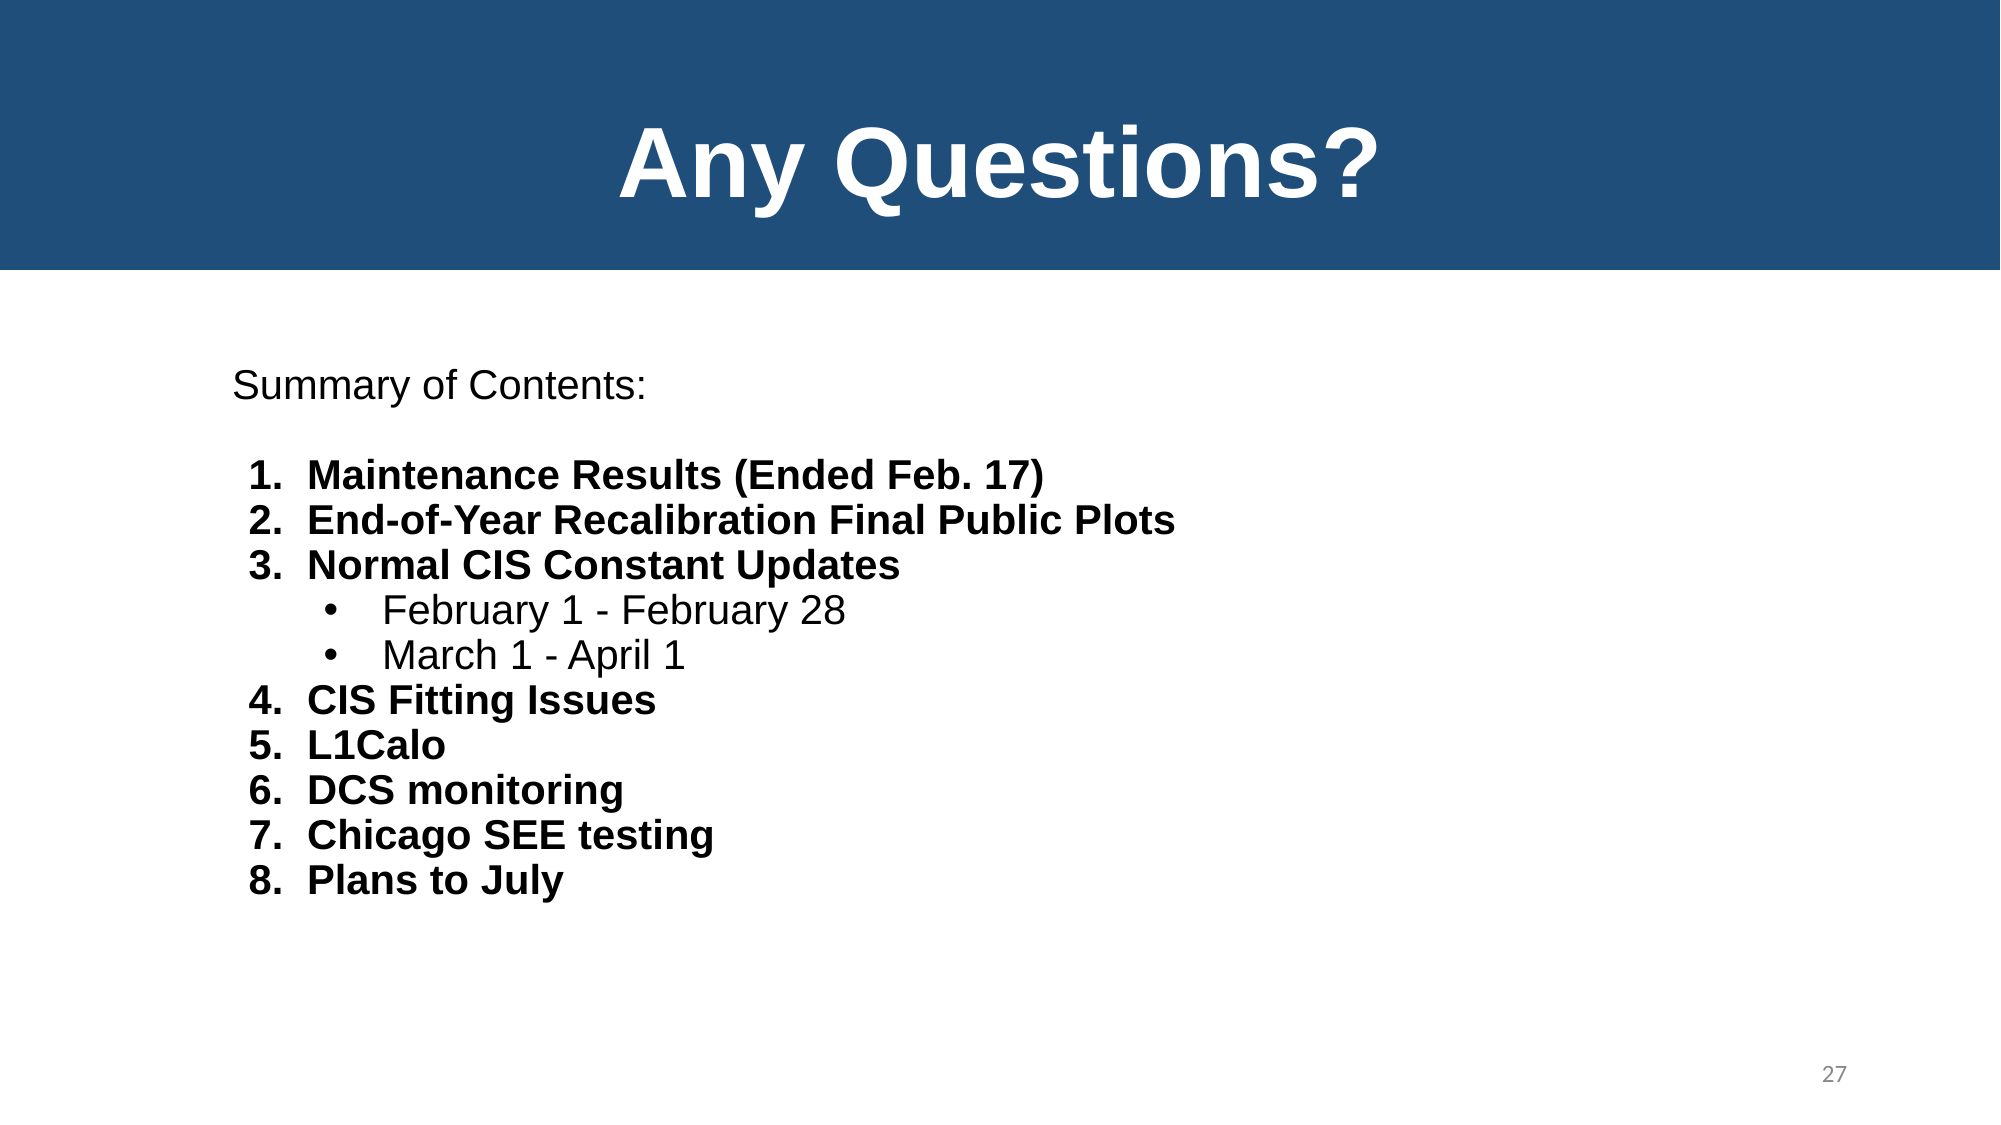

Any Questions?

Summary of Contents:

Maintenance Results (Ended Feb. 17)
End-of-Year Recalibration Final Public Plots
Normal CIS Constant Updates
February 1 - February 28
March 1 - April 1
CIS Fitting Issues
L1Calo
DCS monitoring
Chicago SEE testing
Plans to July
27